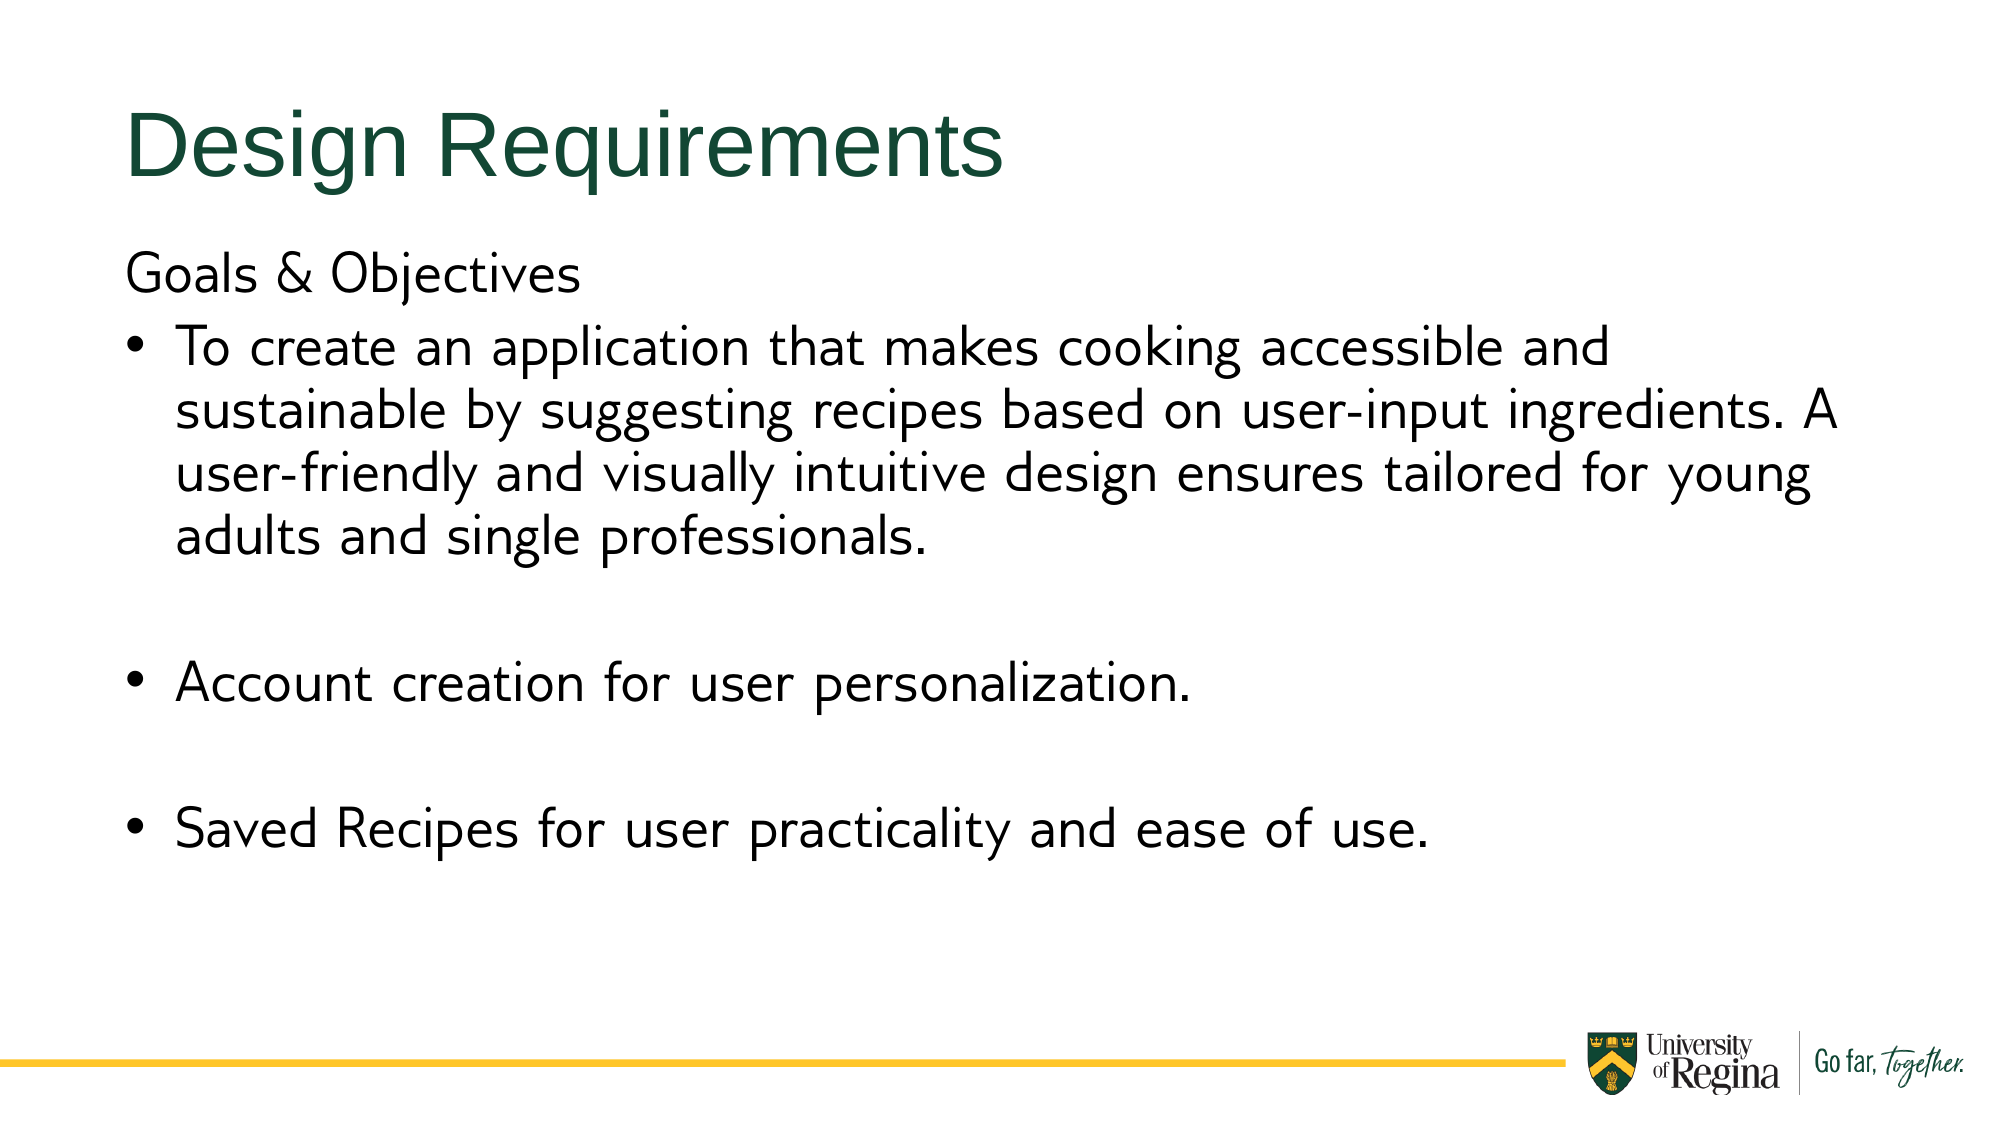

Design Requirements
Goals & Objectives
To create an application that makes cooking accessible and sustainable by suggesting recipes based on user-input ingredients. A user-friendly and visually intuitive design ensures tailored for young adults and single professionals.

Account creation for user personalization.

Saved Recipes for user practicality and ease of use.